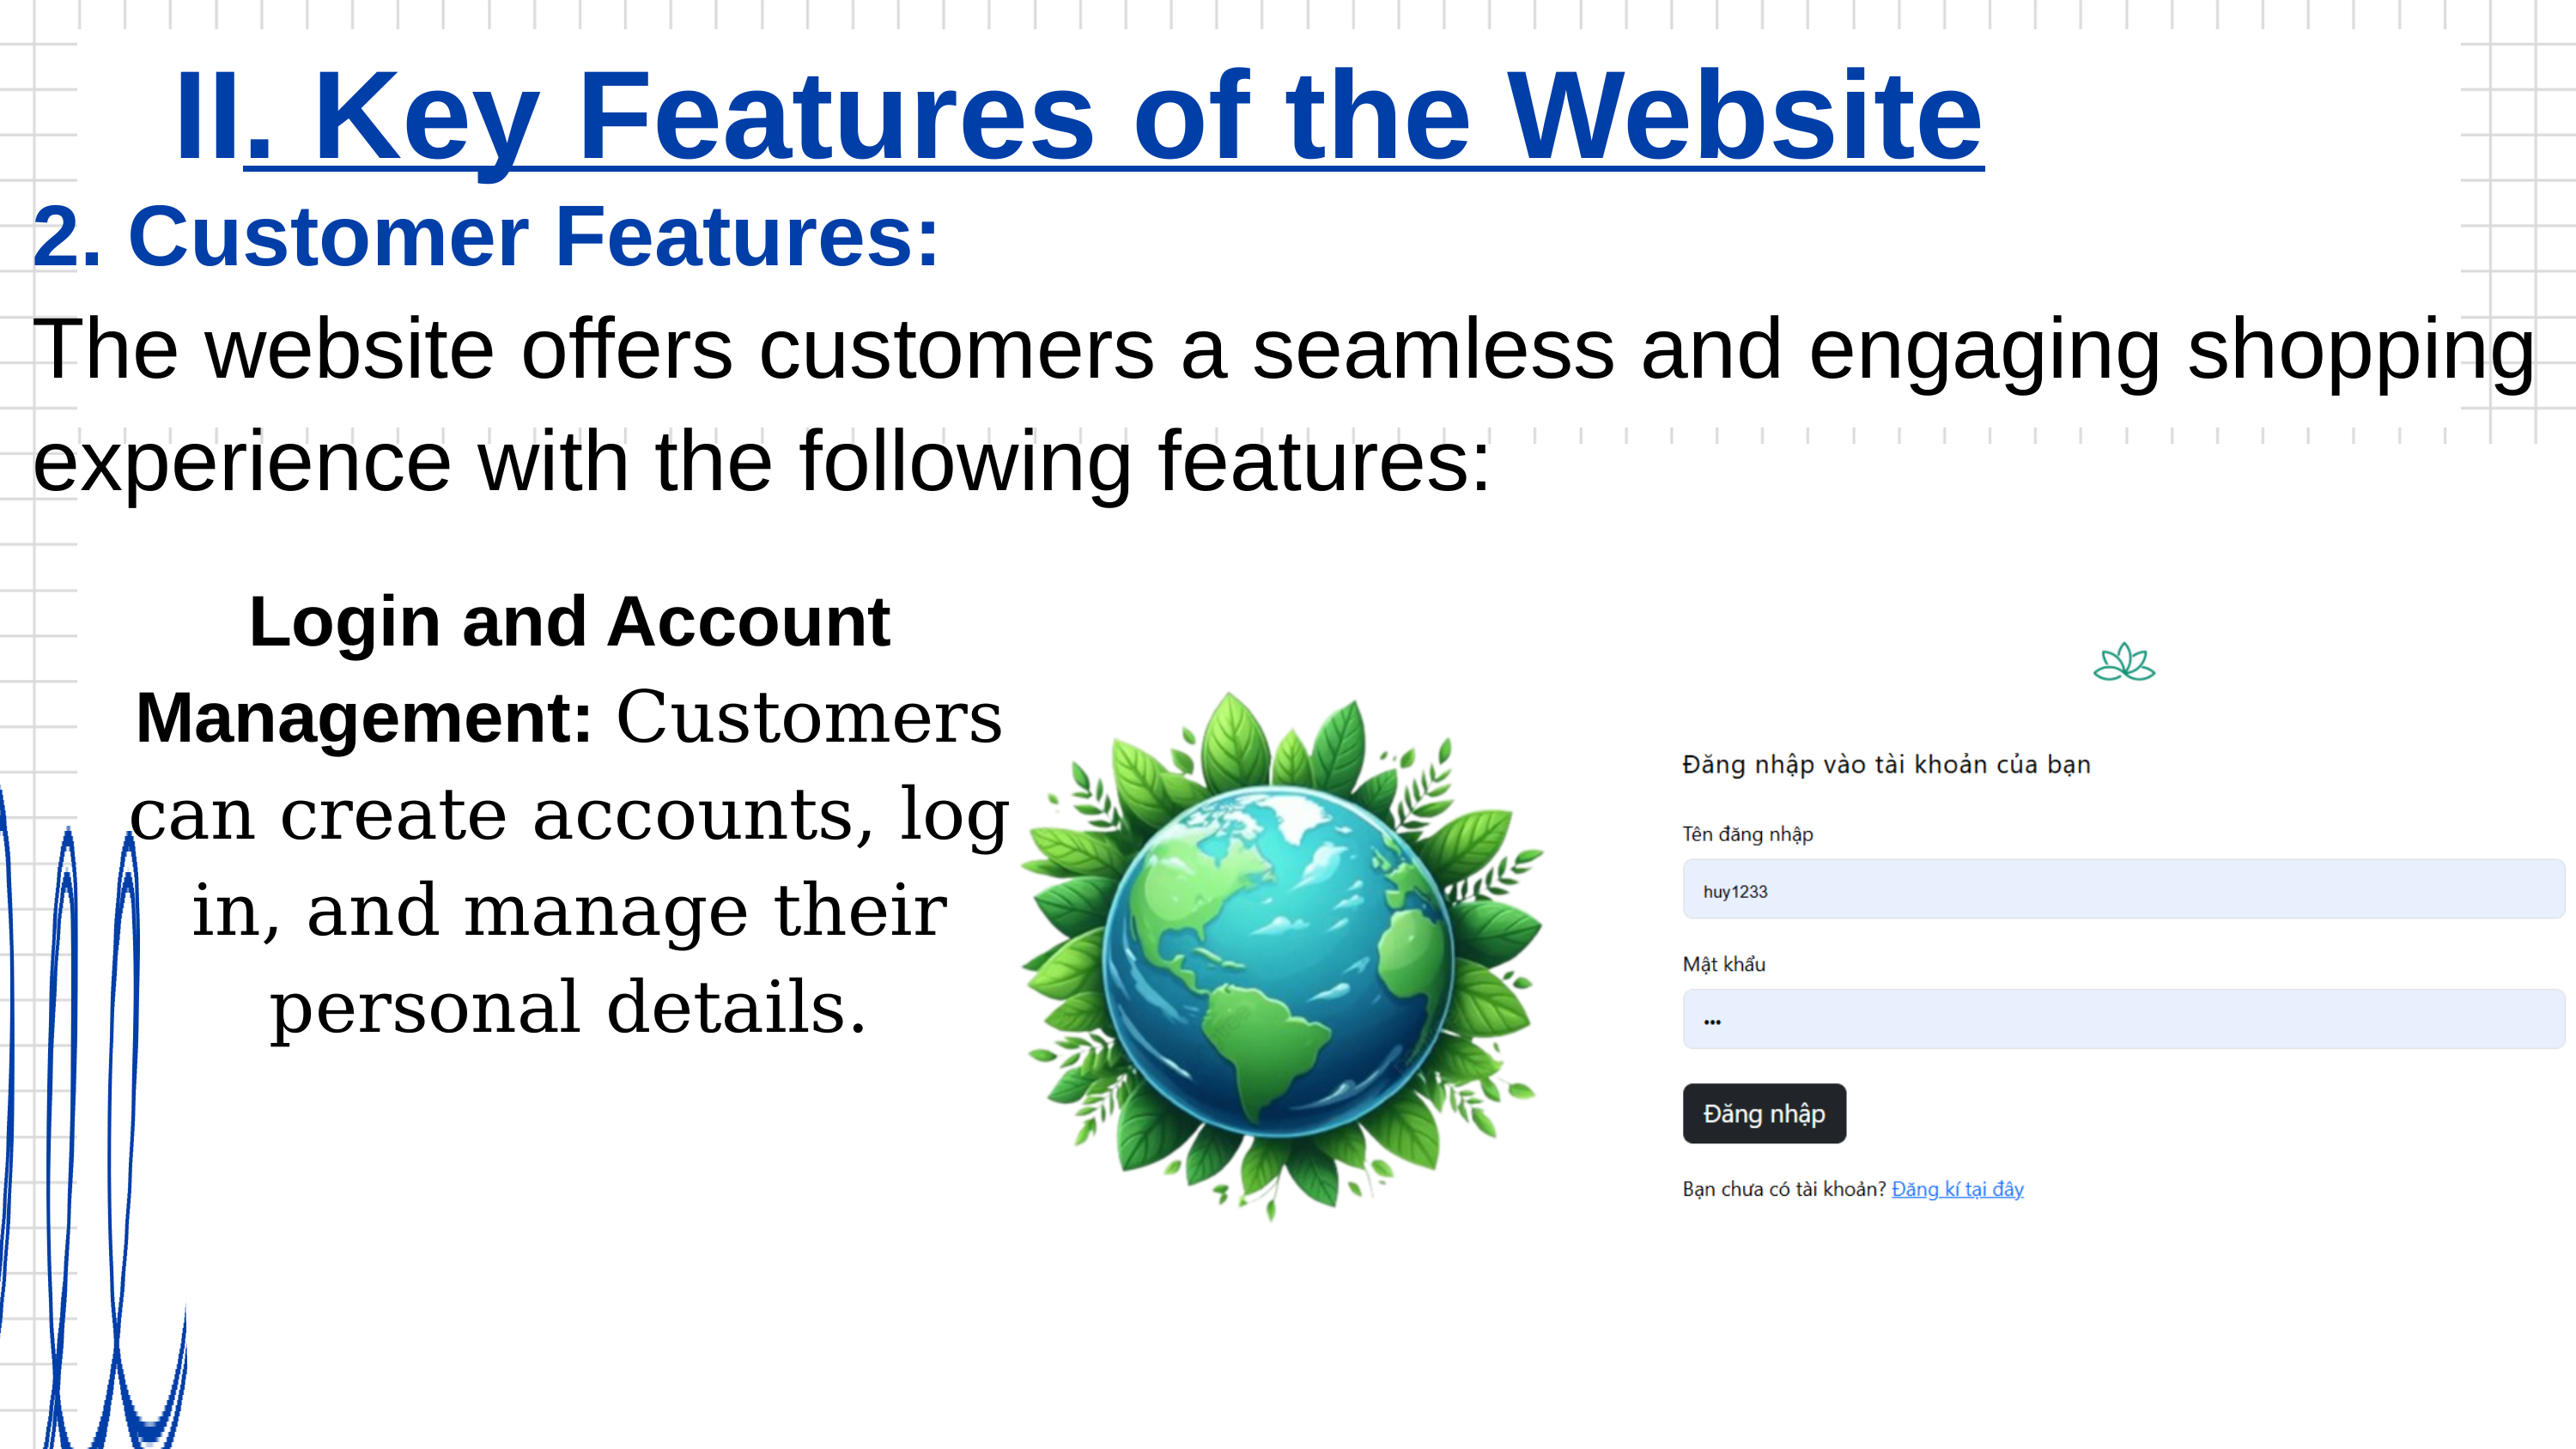

II. Key Features of the Website

2. Customer Features:
The website offers customers a seamless and engaging shopping experience with the following features:

Login and Account Management: Customers can create accounts, log in, and manage their personal details.